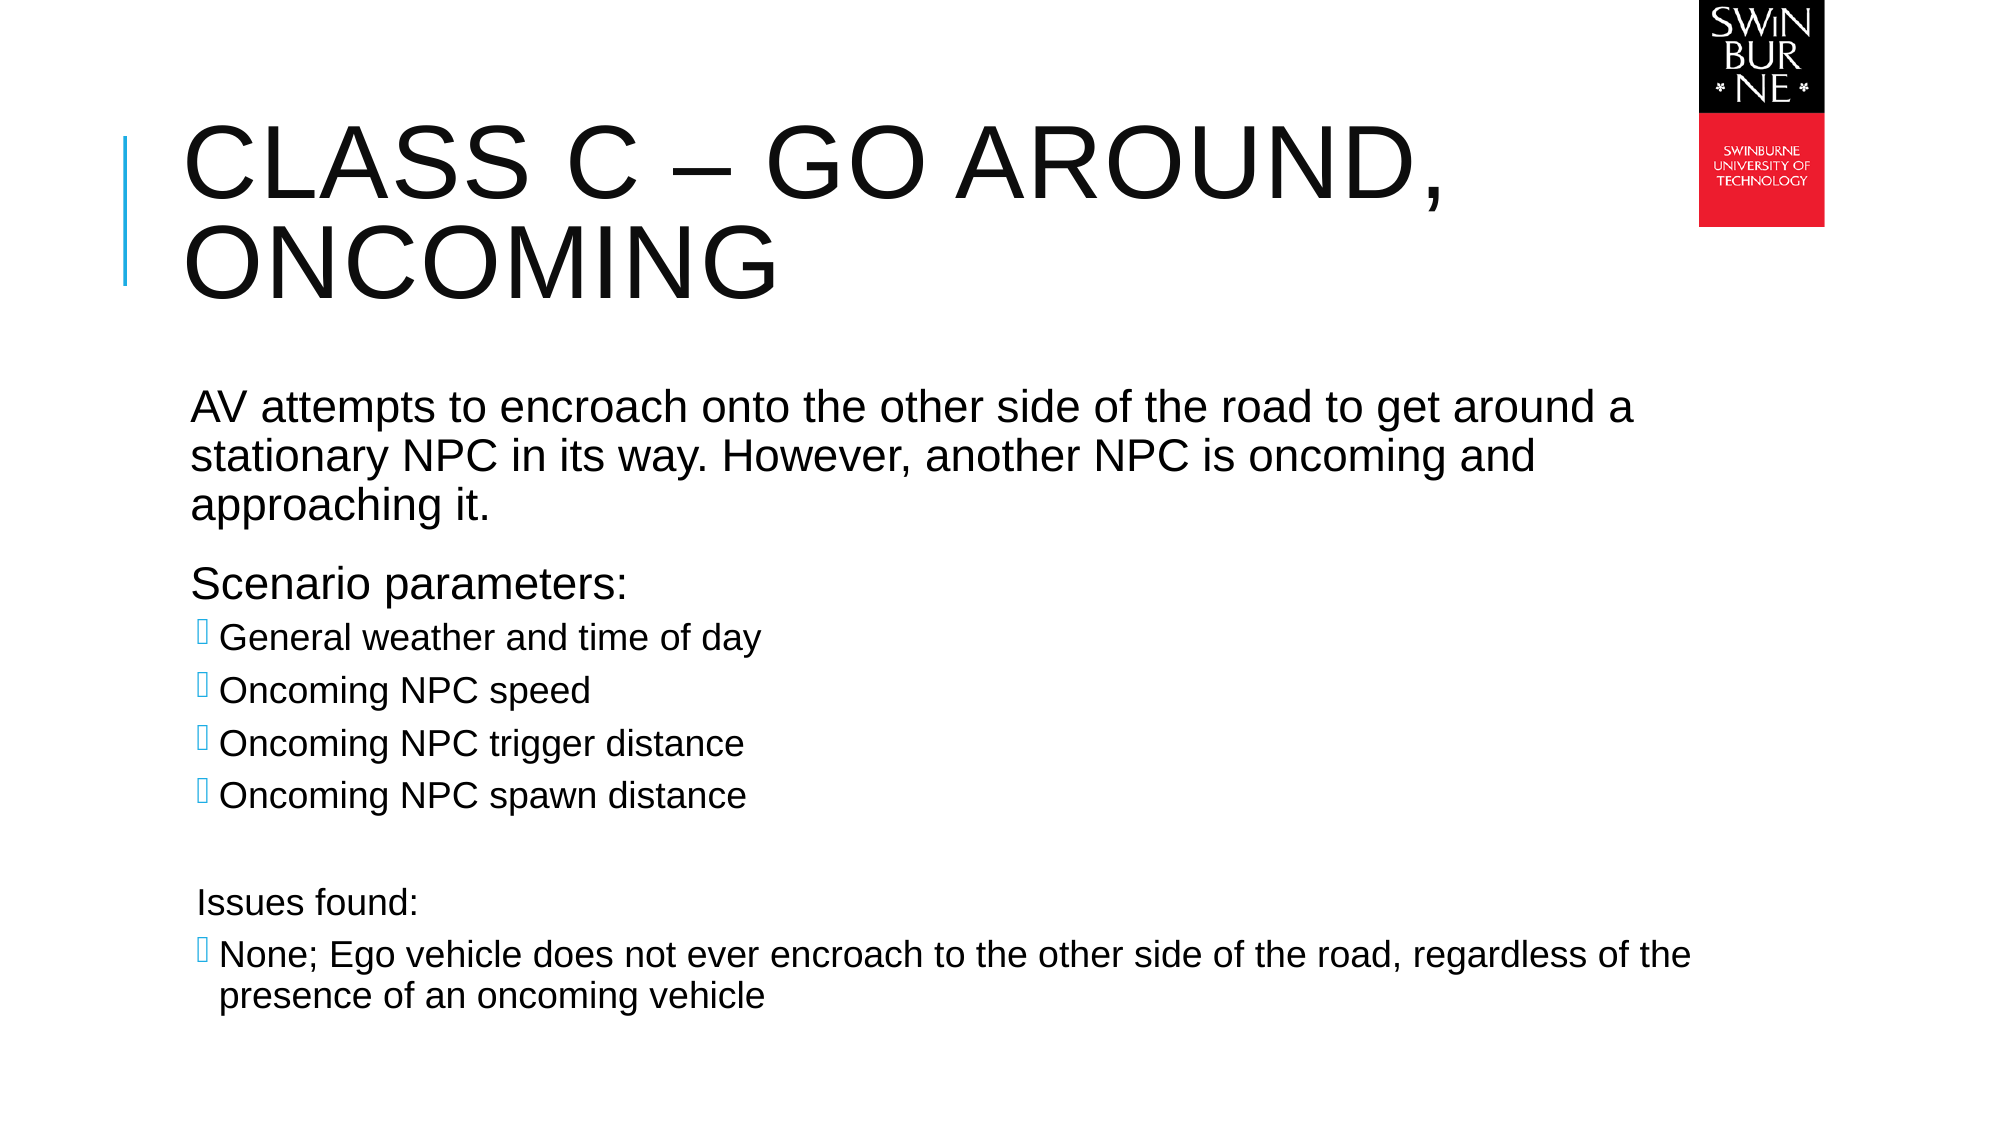

# Class C – Go around, Oncoming
AV attempts to encroach onto the other side of the road to get around a stationary NPC in its way. However, another NPC is oncoming and approaching it.
Scenario parameters:
General weather and time of day
Oncoming NPC speed
Oncoming NPC trigger distance
Oncoming NPC spawn distance

Issues found:
None; Ego vehicle does not ever encroach to the other side of the road, regardless of the presence of an oncoming vehicle